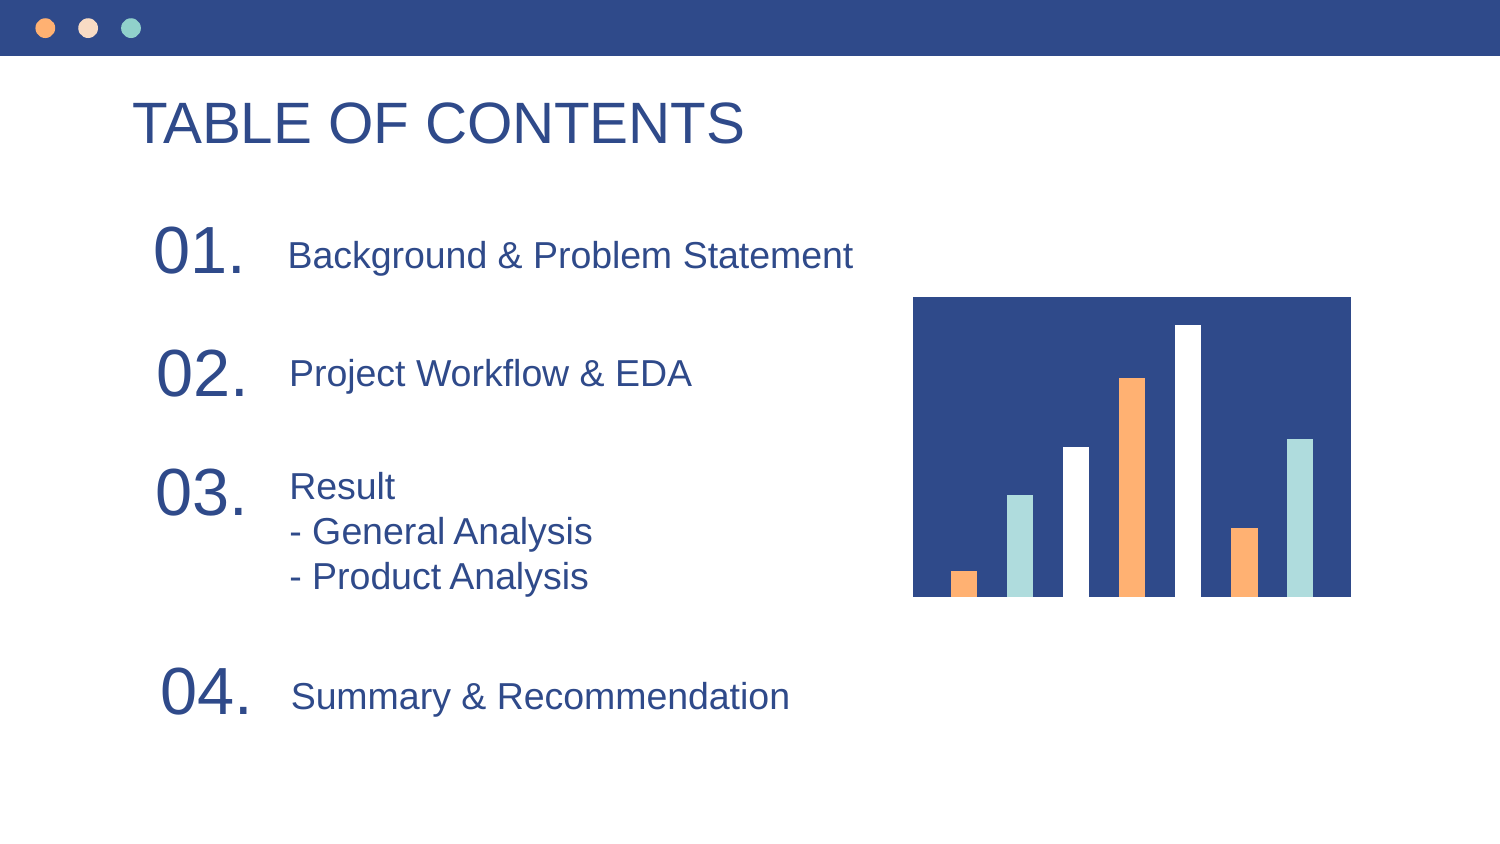

# TABLE OF CONTENTS
01.
Background & Problem Statement

02.
Project Workflow & EDA
Result
- General Analysis
- Product Analysis
03.
04.
Summary & Recommendation